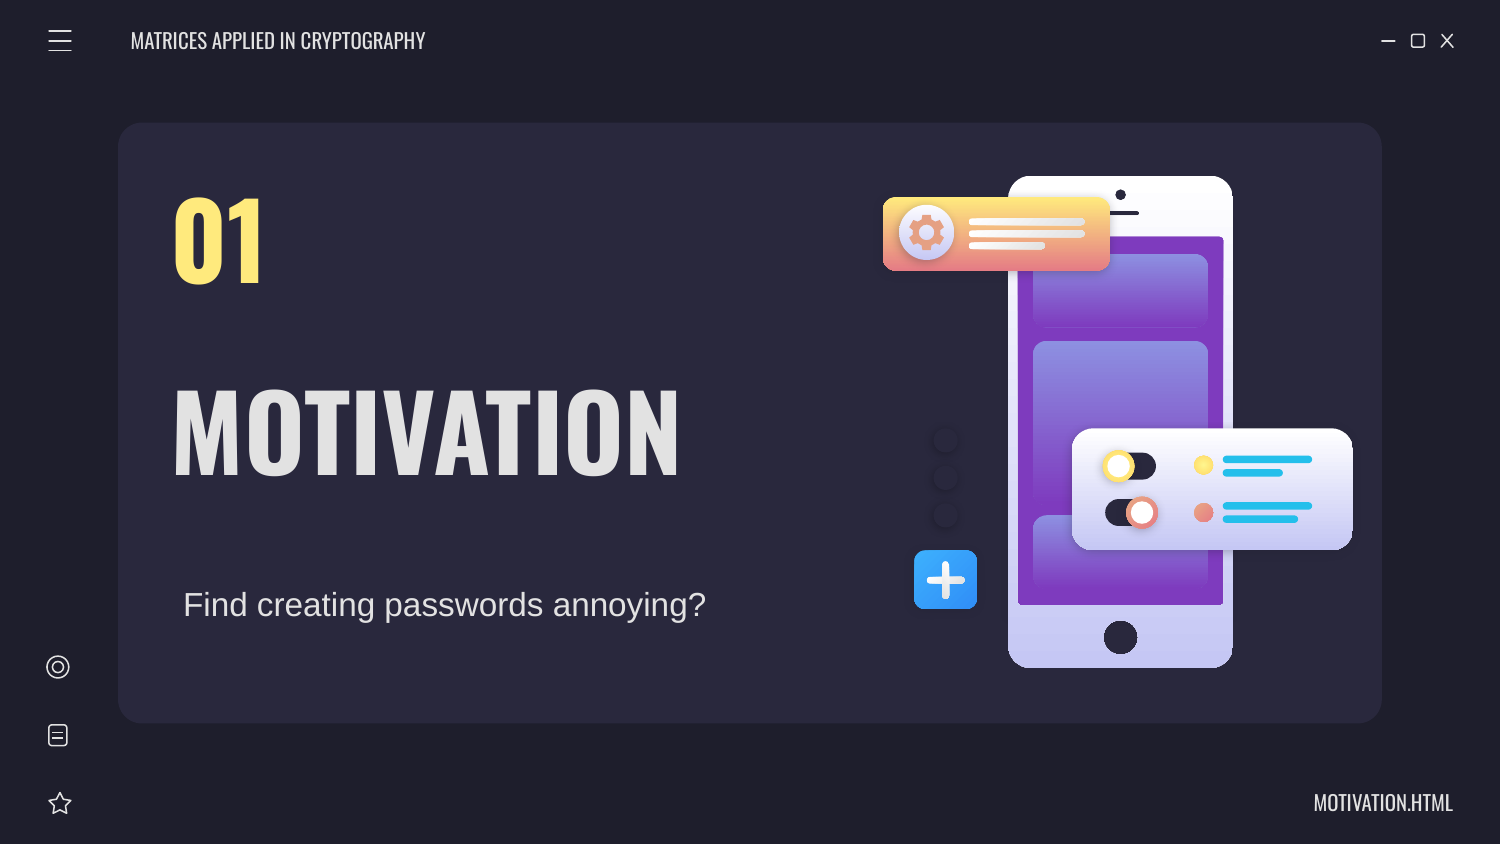

MATRICES APPLIED IN CRYPTOGRAPHY

01

# MOTIVATION
Find creating passwords annoying?

MOTIVATION.HTML